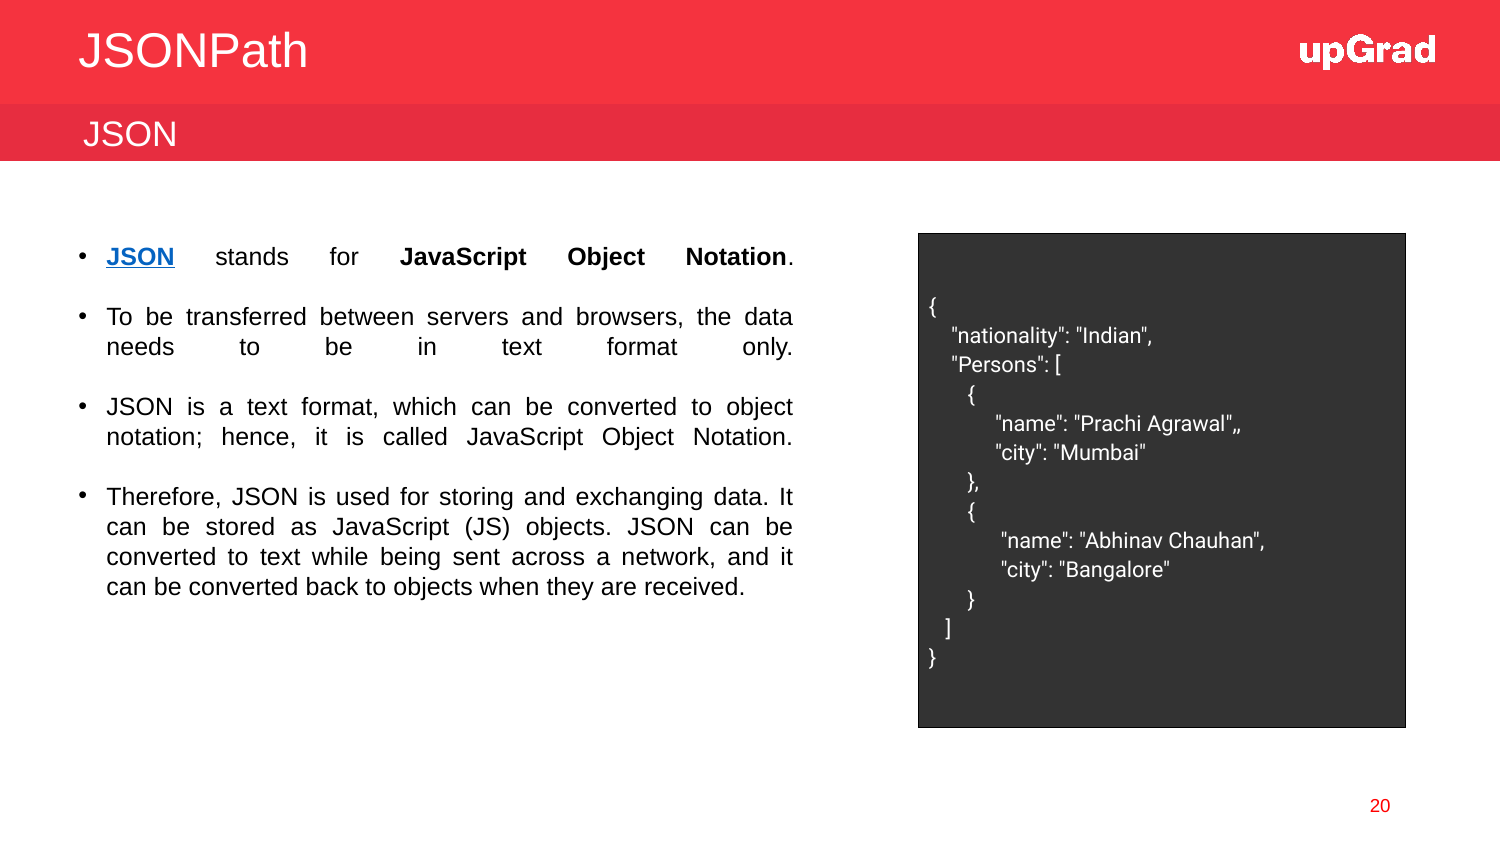

JSONPath
       JSON
JSON stands for JavaScript Object Notation.
To be transferred between servers and browsers, the data needs to be in text format only.
JSON is a text format, which can be converted to object notation; hence, it is called JavaScript Object Notation.
Therefore, JSON is used for storing and exchanging data. It can be stored as JavaScript (JS) objects. JSON can be converted to text while being sent across a network, and it can be converted back to objects when they are received.
| { "nationality": "Indian", "Persons": [ { "name": "Prachi Agrawal",, "city": "Mumbai" }, { "name": "Abhinav Chauhan", "city": "Bangalore" } ] } |
| --- |
20